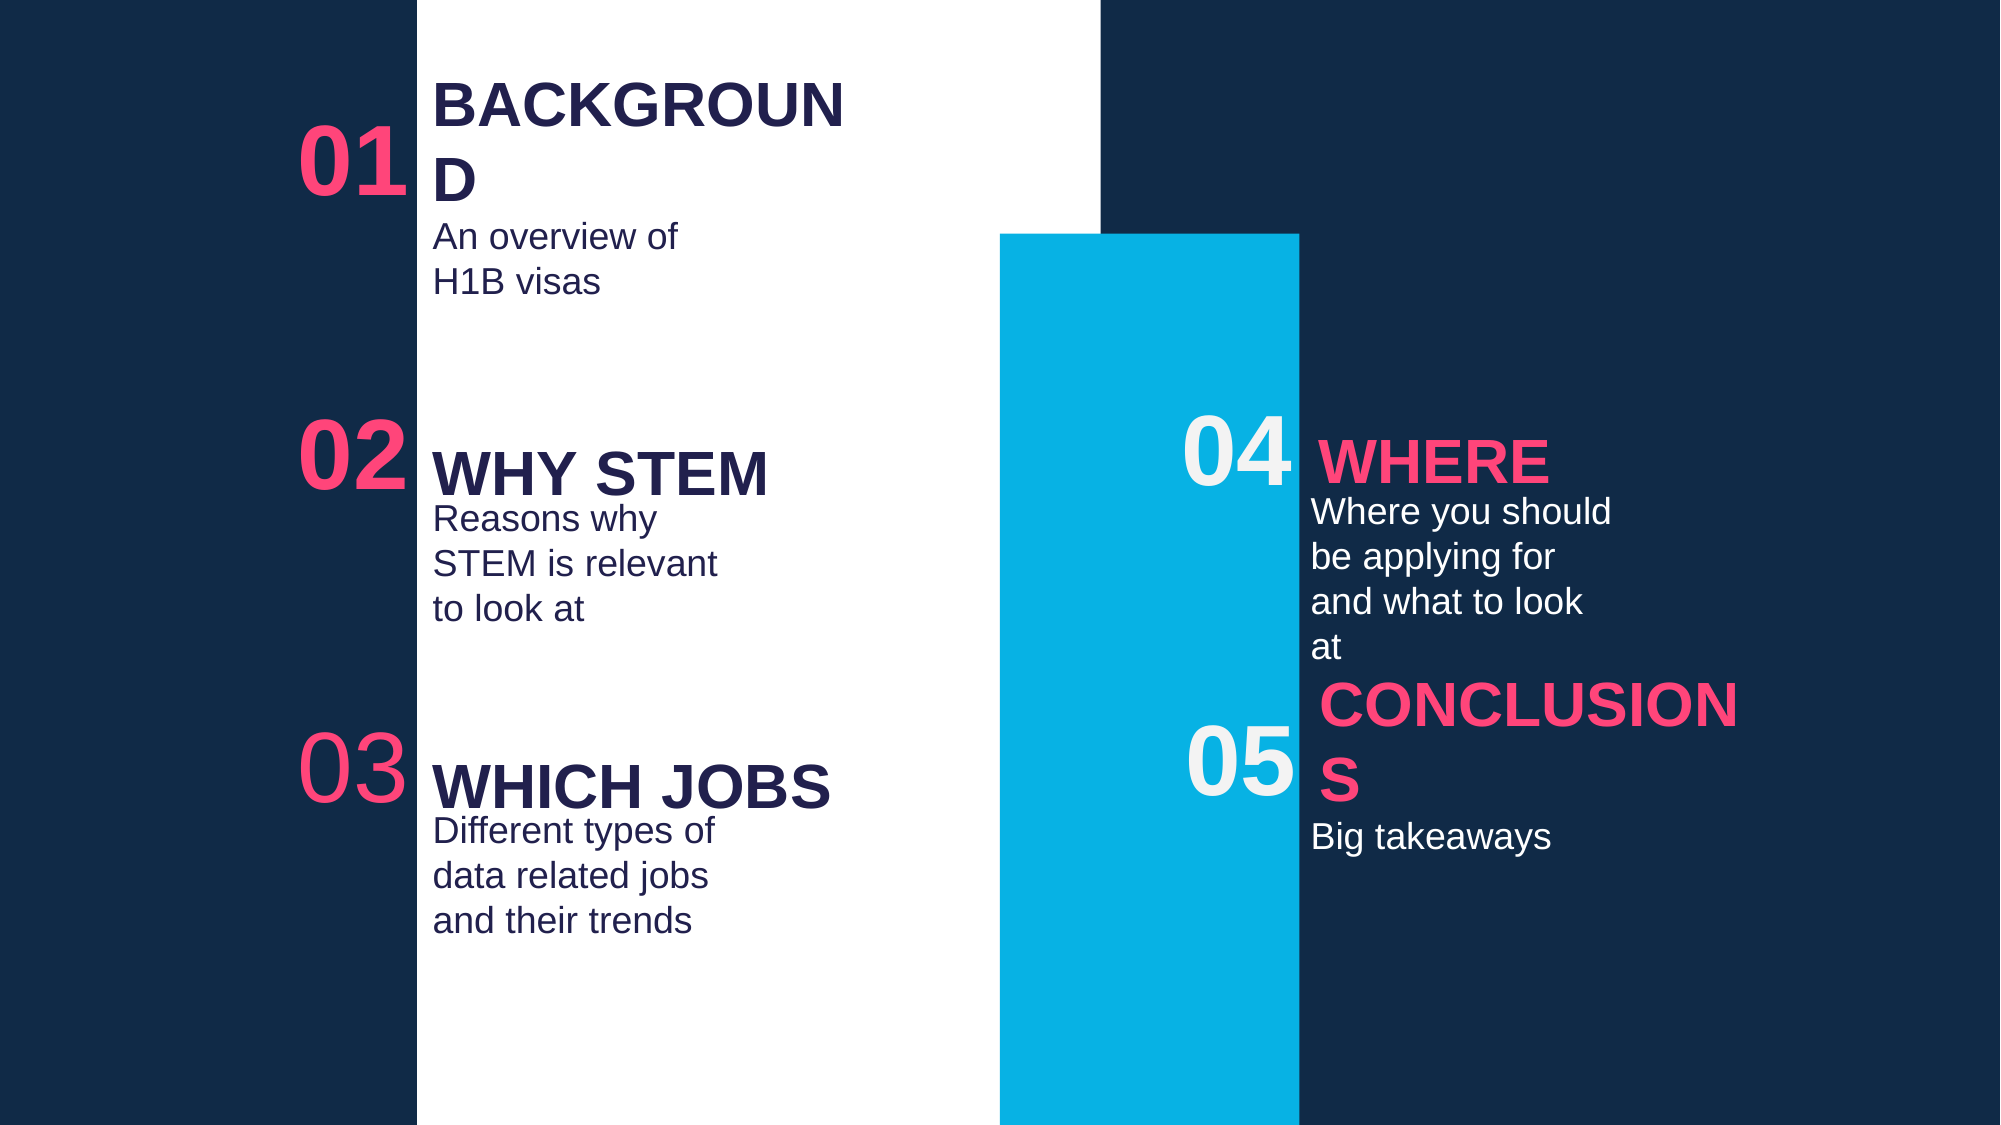

01
BACKGROUND
An overview of H1B visas

WHERE
04
02
WHY STEM
Where you should be applying for and what to look at
Reasons why STEM is relevant to look at
05
CONCLUSIONS
03
WHICH JOBS
Different types of data related jobs and their trends
Big takeaways